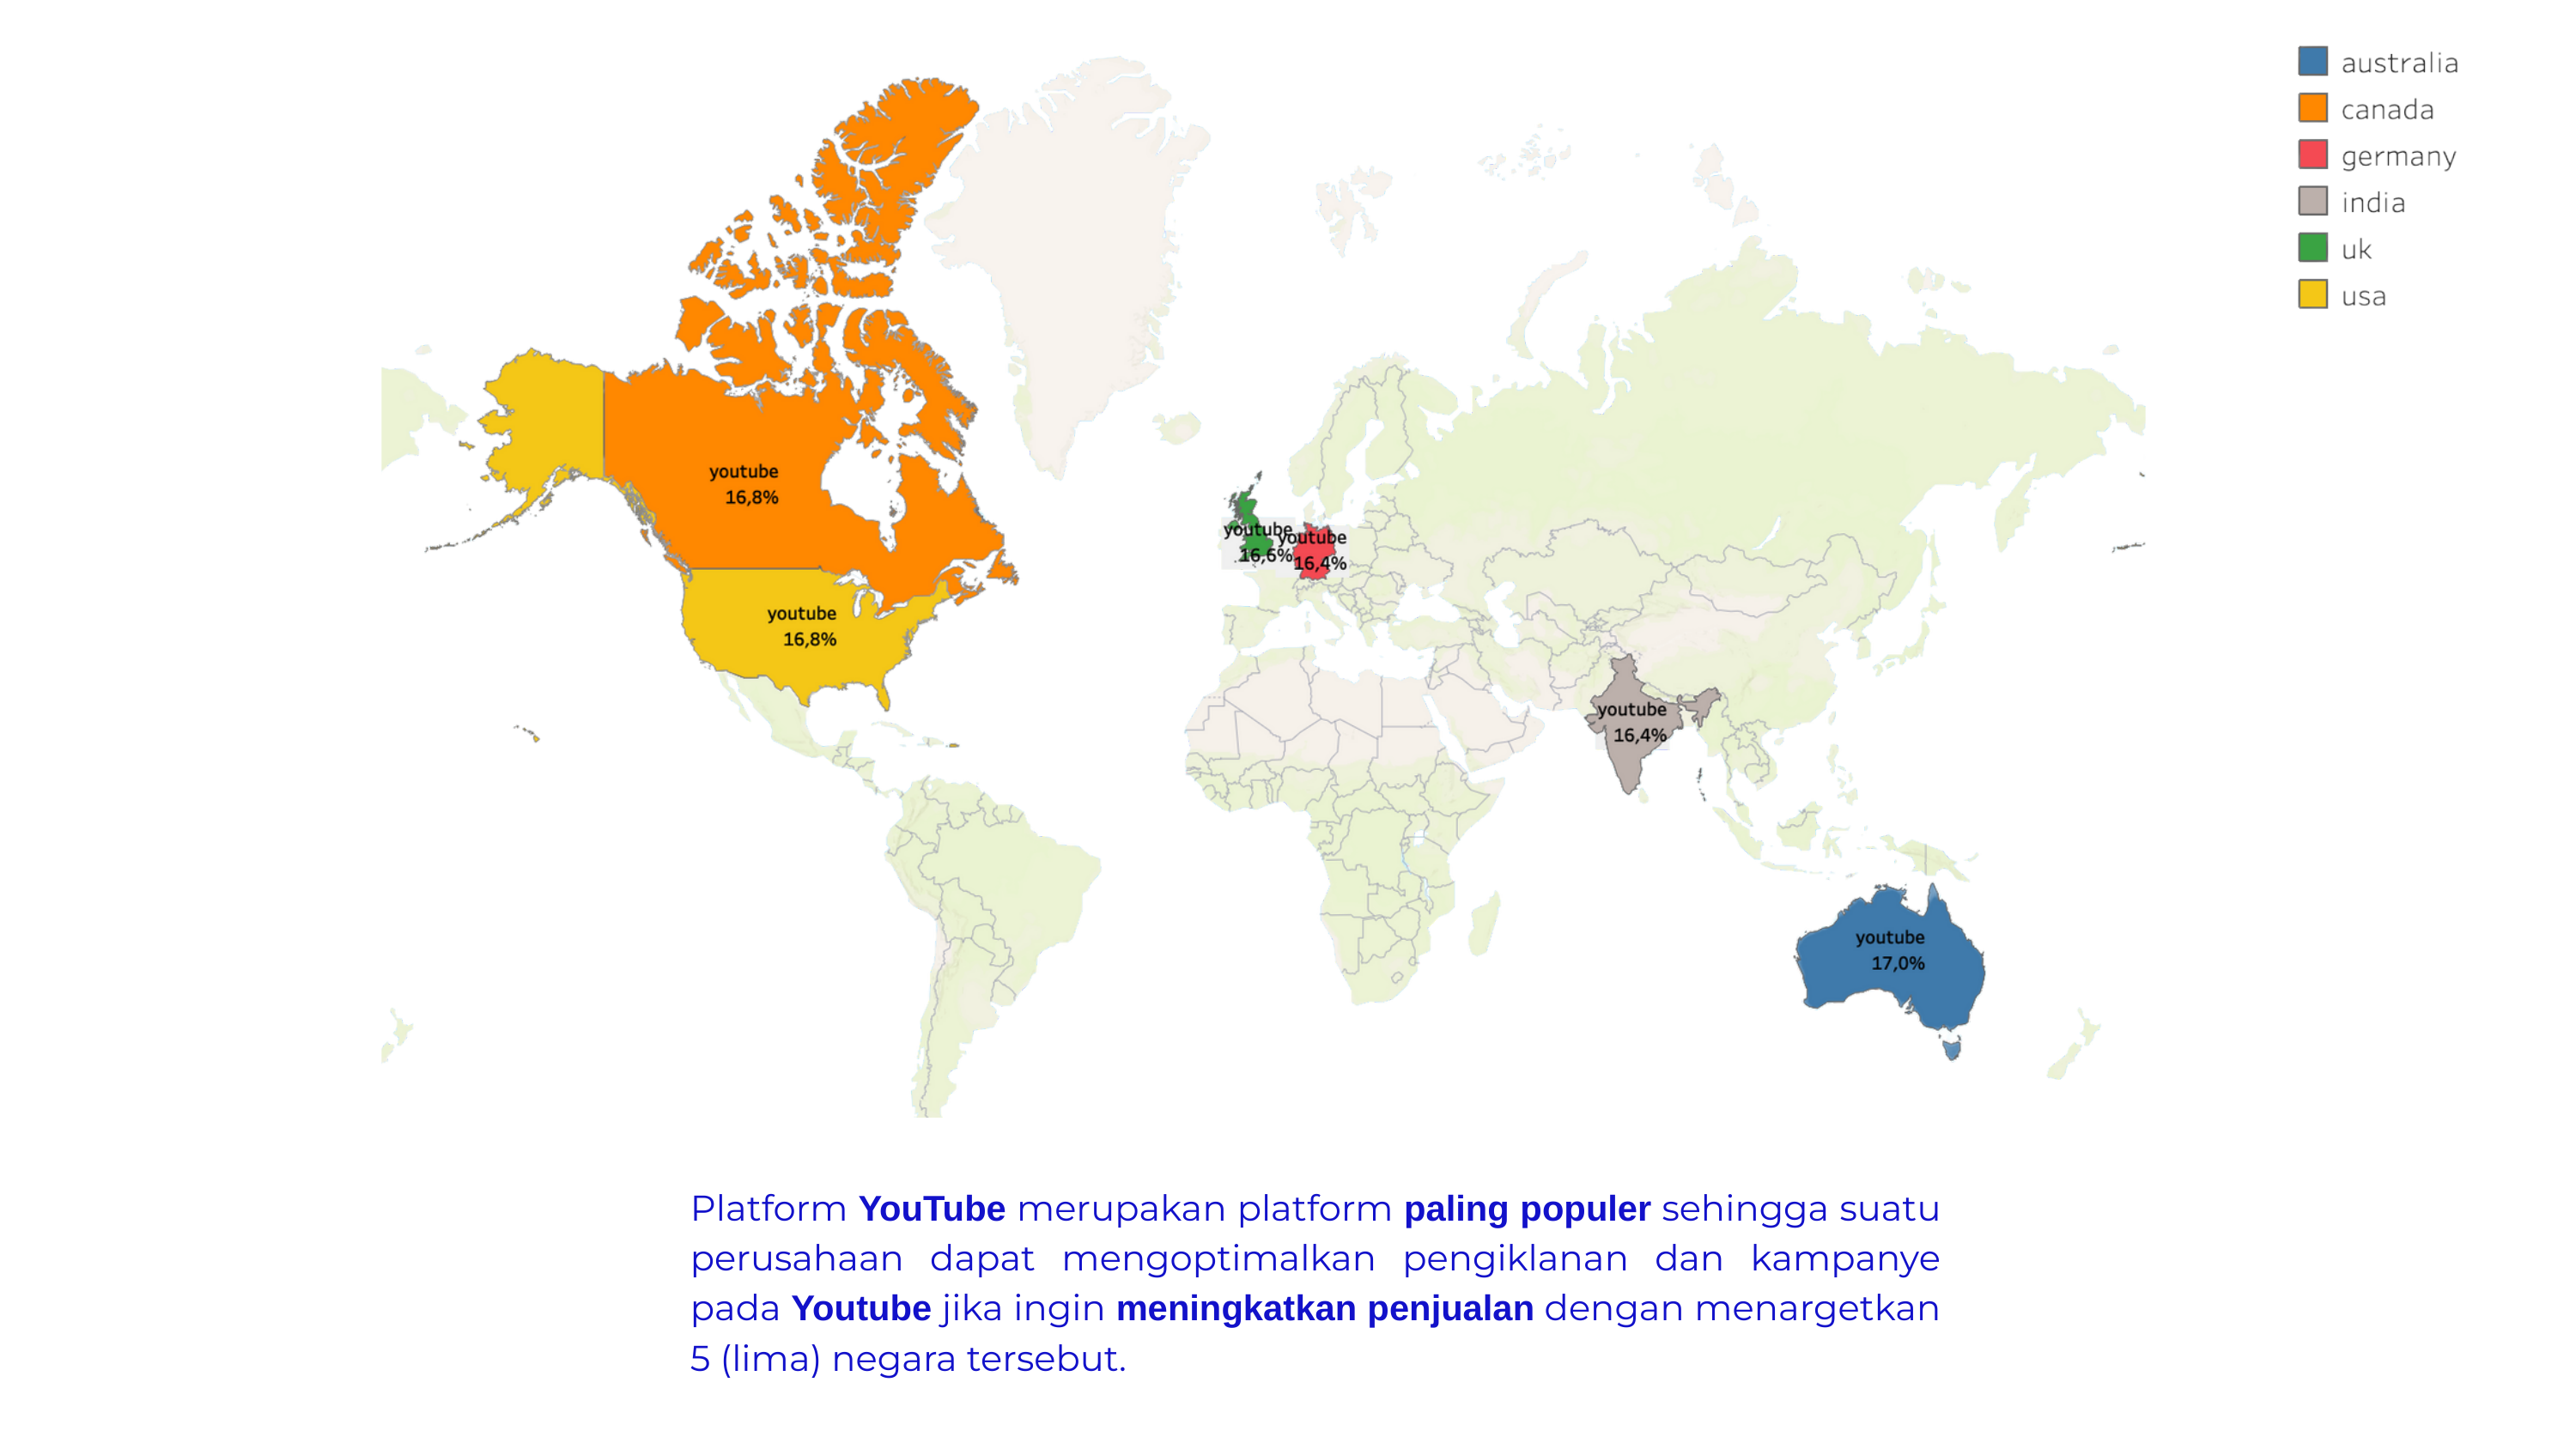

Platform YouTube merupakan platform paling populer sehingga suatu perusahaan dapat mengoptimalkan pengiklanan dan kampanye pada Youtube jika ingin meningkatkan penjualan dengan menargetkan 5 (lima) negara tersebut.